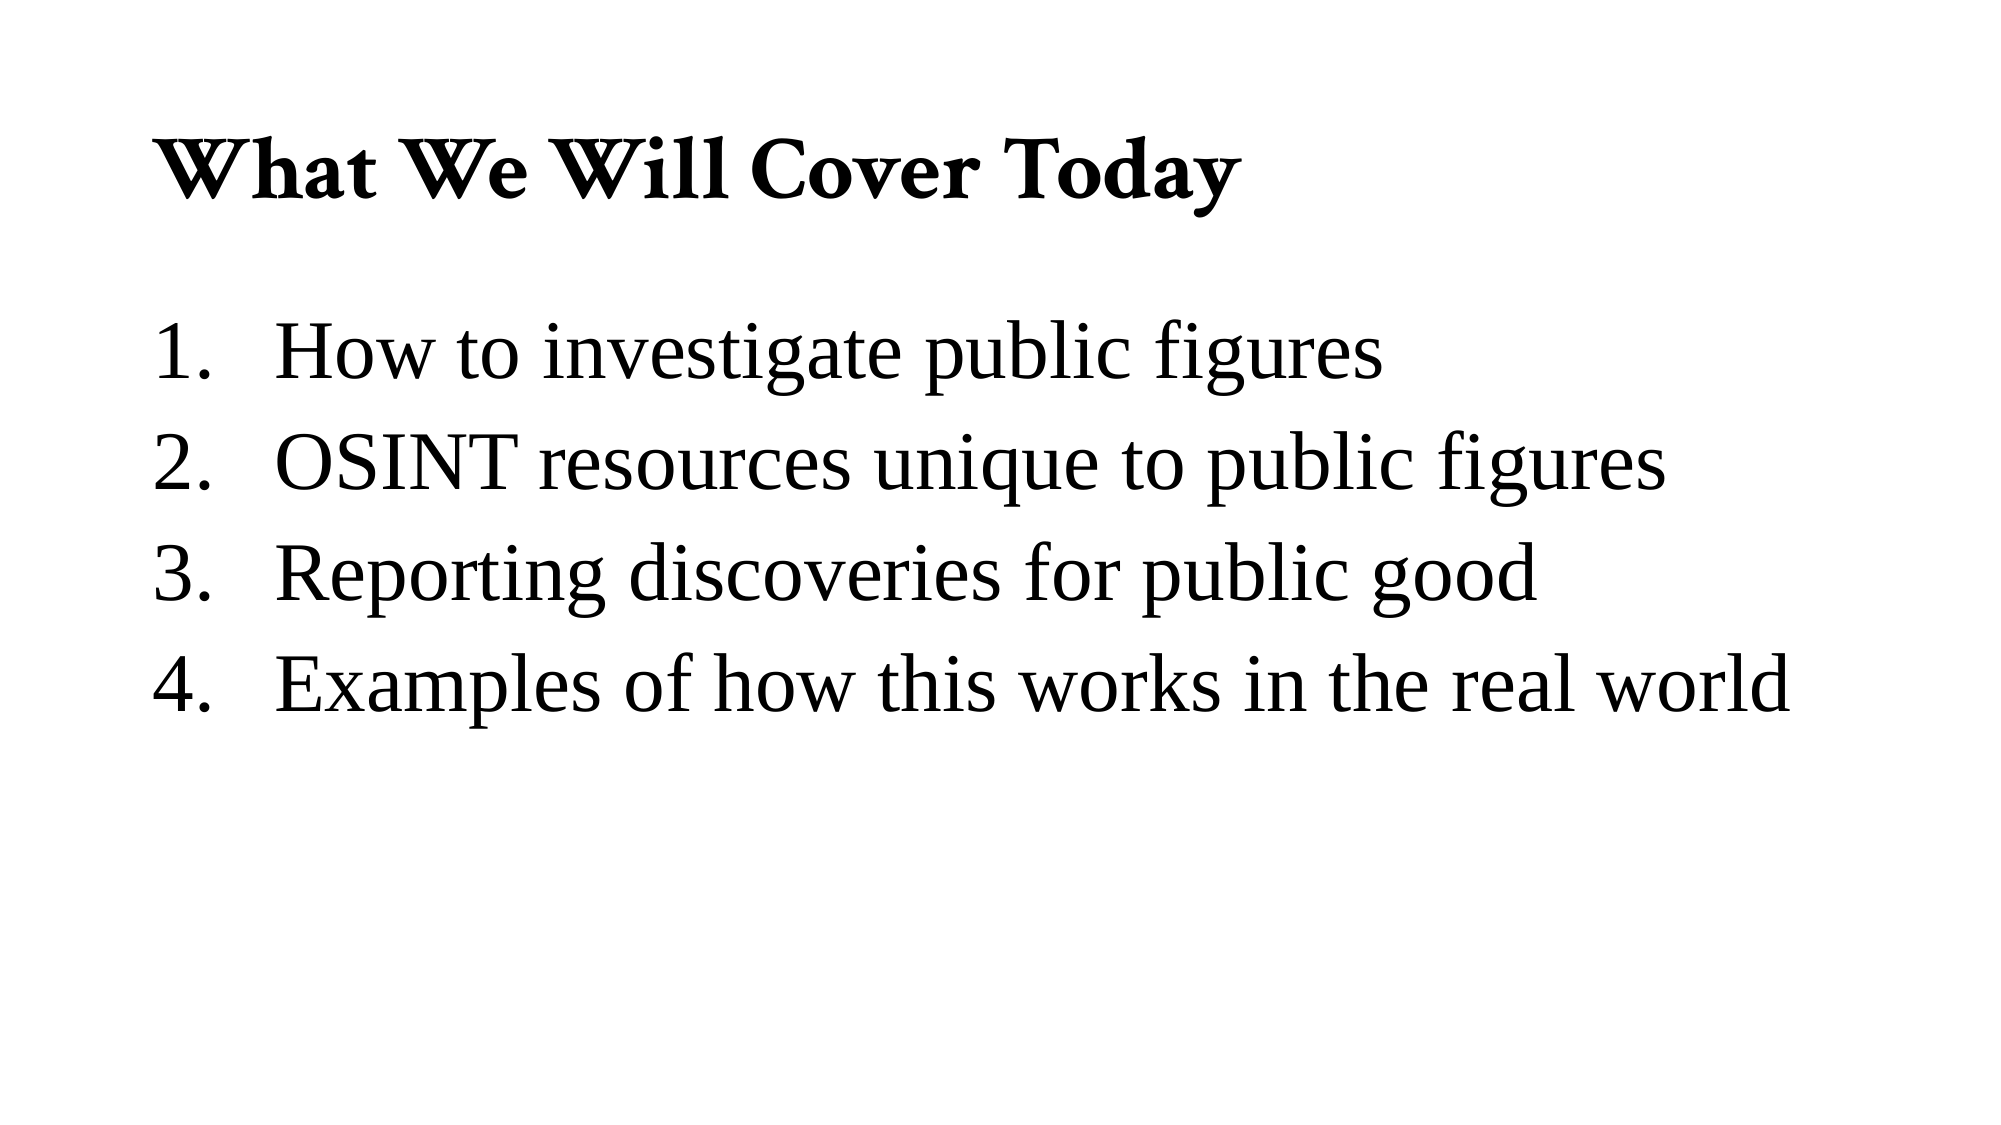

# What We Will Cover Today
How to investigate public figures
OSINT resources unique to public figures
Reporting discoveries for public good
Examples of how this works in the real world